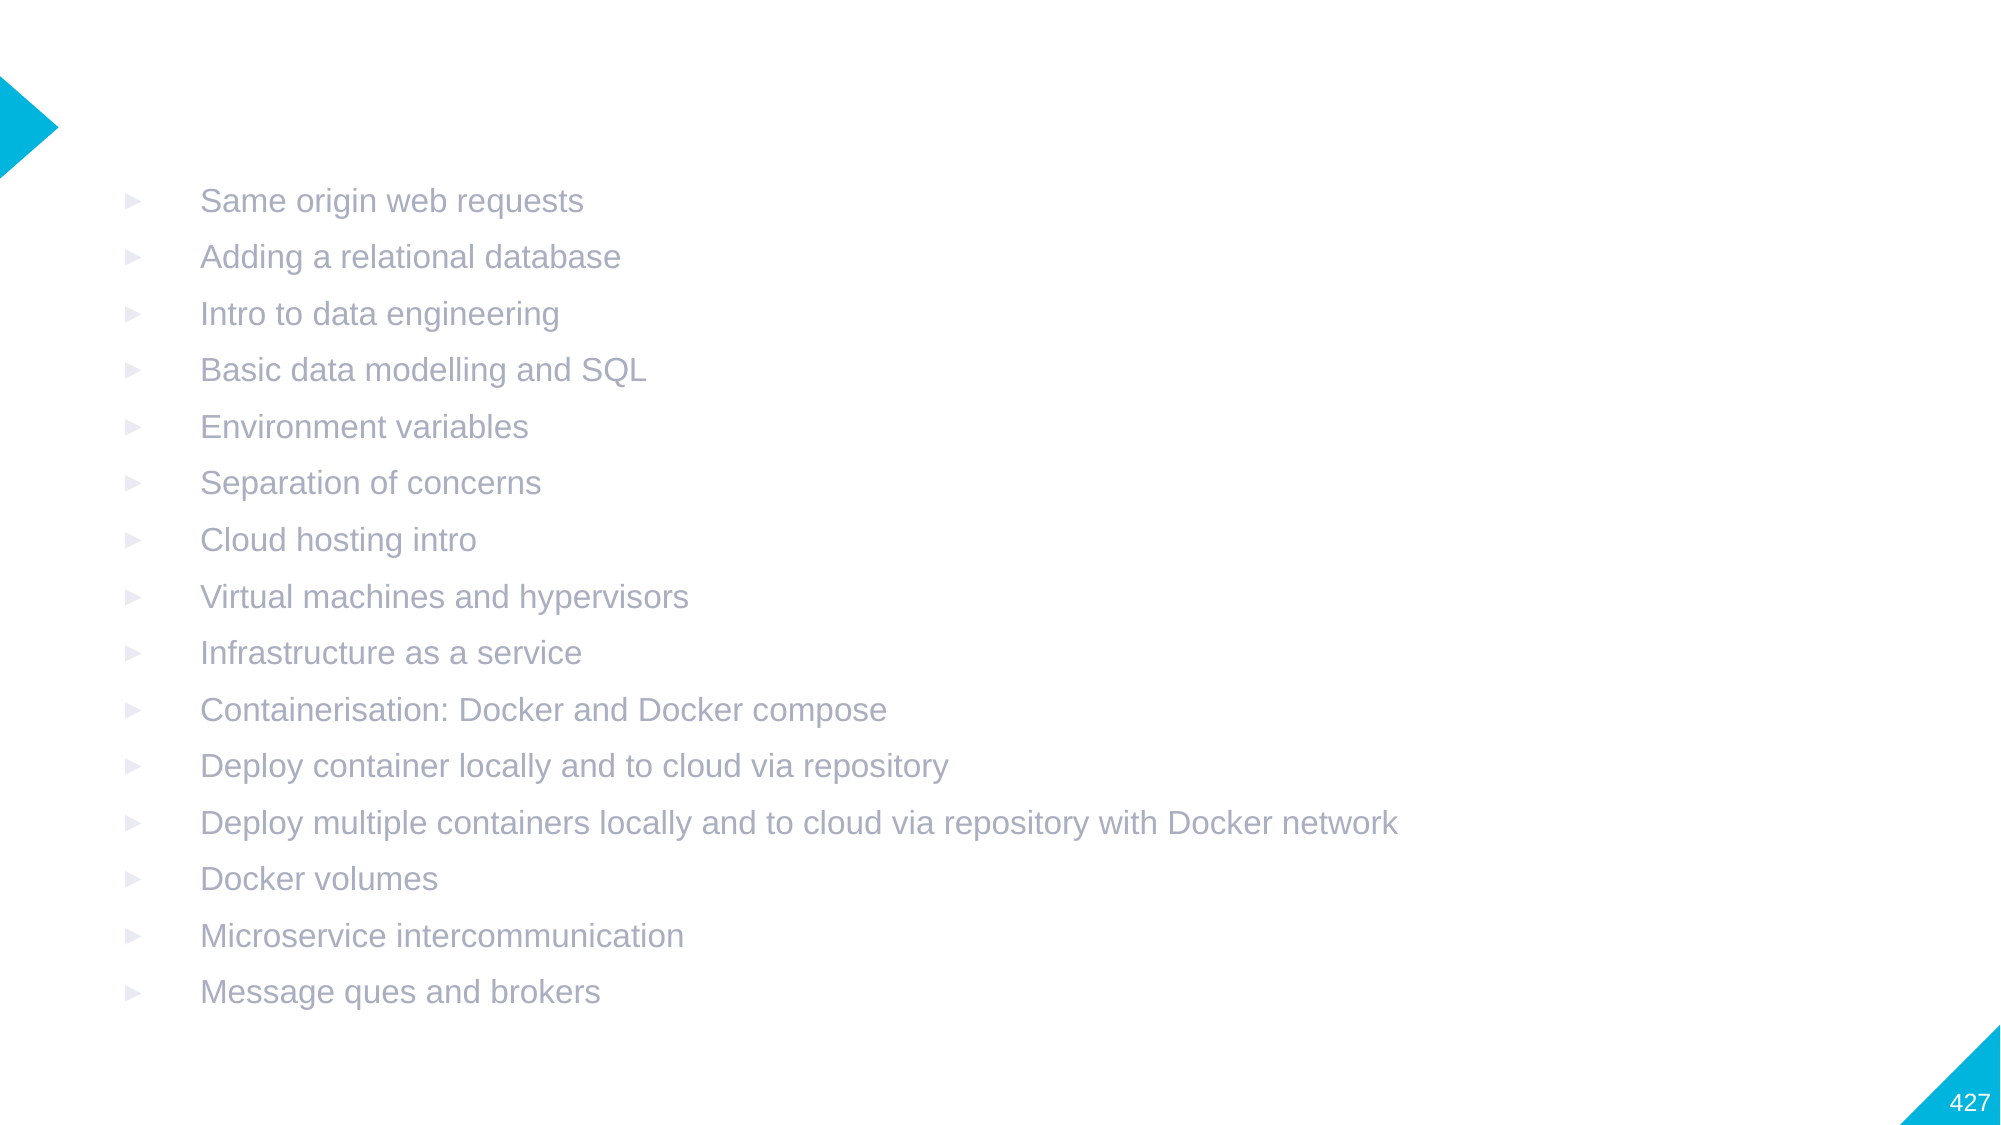

#
Same origin web requests
Adding a relational database
Intro to data engineering
Basic data modelling and SQL
Environment variables
Separation of concerns
Cloud hosting intro
Virtual machines and hypervisors
Infrastructure as a service
Containerisation: Docker and Docker compose
Deploy container locally and to cloud via repository
Deploy multiple containers locally and to cloud via repository with Docker network
Docker volumes
Microservice intercommunication
Message ques and brokers

427